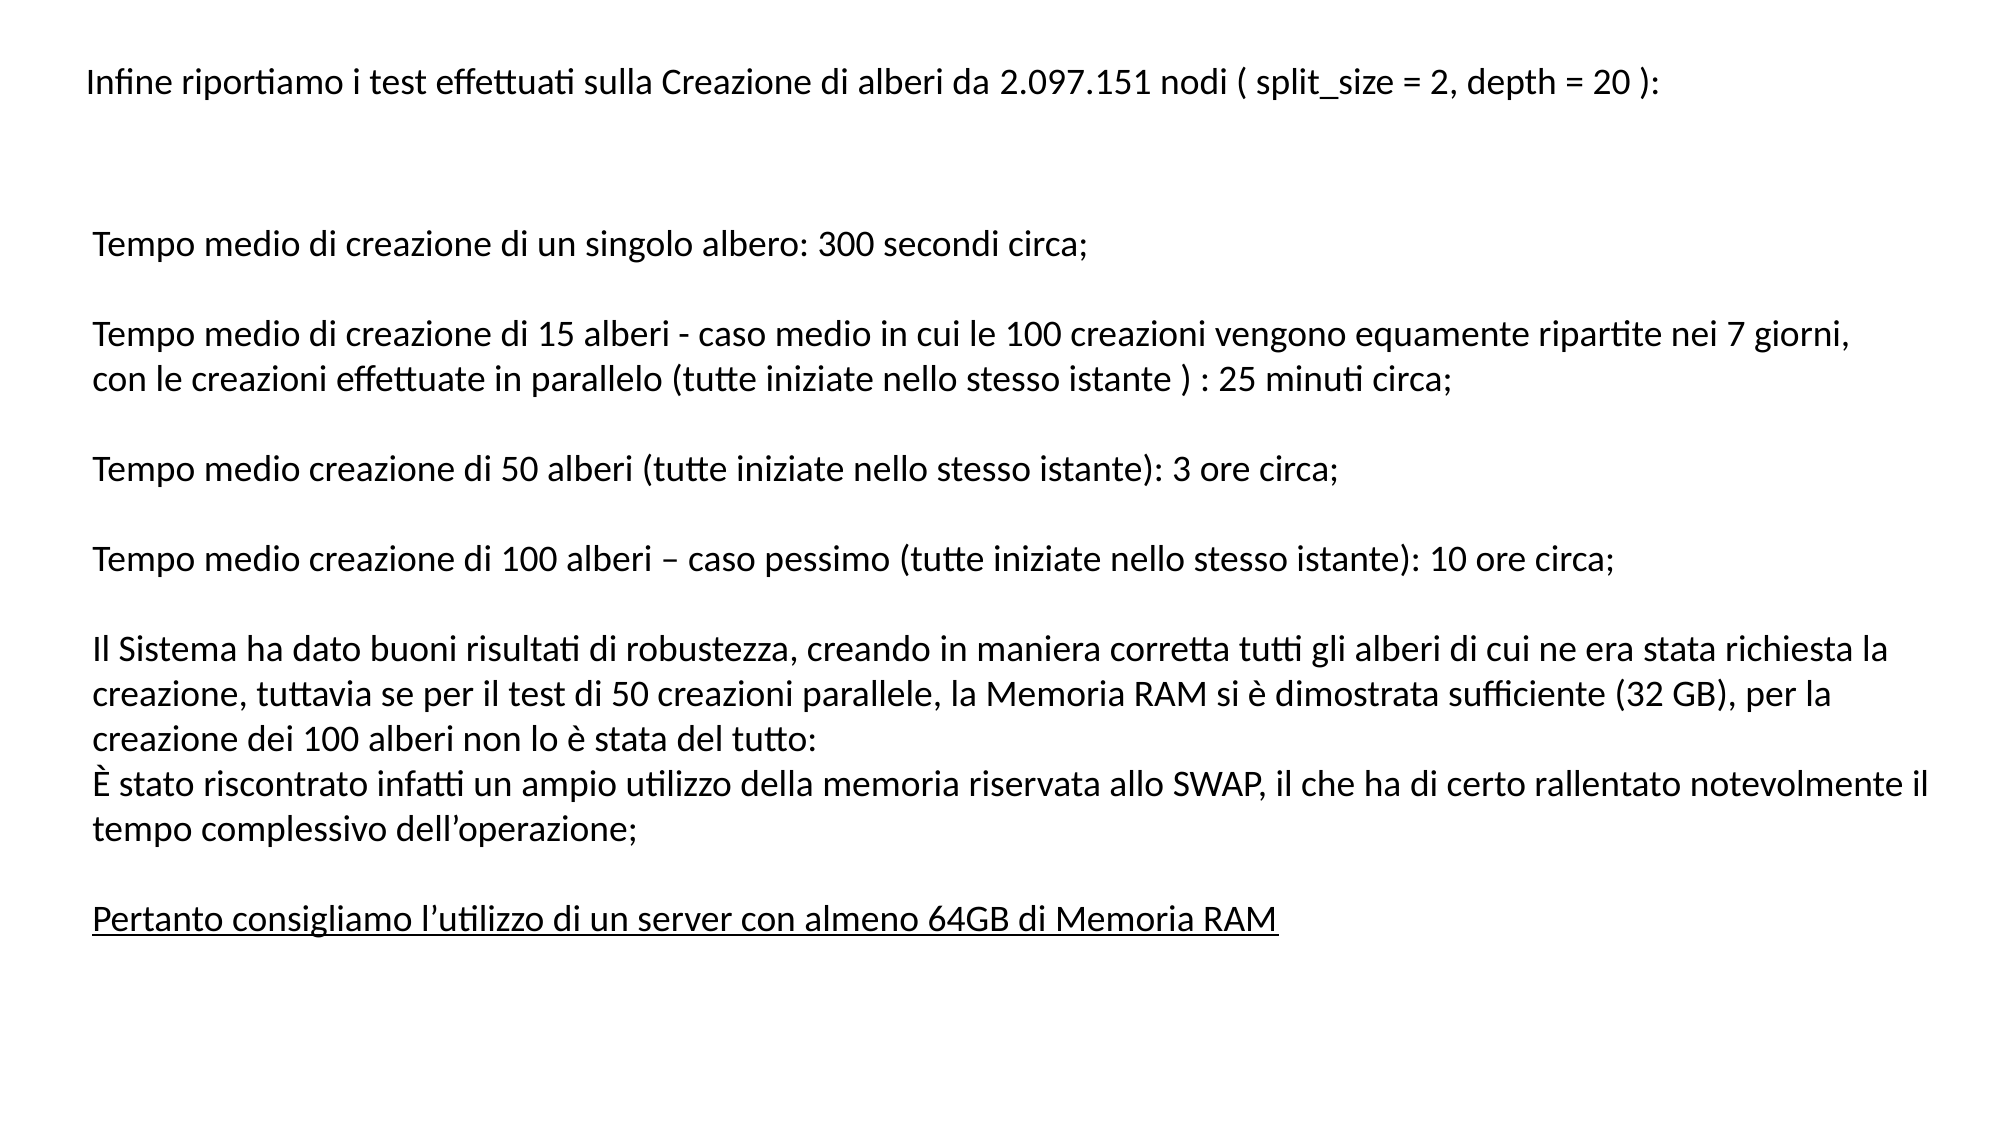

Infine riportiamo i test effettuati sulla Creazione di alberi da 2.097.151 nodi ( split_size = 2, depth = 20 ):
Tempo medio di creazione di un singolo albero: 300 secondi circa;

Tempo medio di creazione di 15 alberi - caso medio in cui le 100 creazioni vengono equamente ripartite nei 7 giorni,
con le creazioni effettuate in parallelo (tutte iniziate nello stesso istante ) : 25 minuti circa;

Tempo medio creazione di 50 alberi (tutte iniziate nello stesso istante): 3 ore circa;

Tempo medio creazione di 100 alberi – caso pessimo (tutte iniziate nello stesso istante): 10 ore circa;

Il Sistema ha dato buoni risultati di robustezza, creando in maniera corretta tutti gli alberi di cui ne era stata richiesta la
creazione, tuttavia se per il test di 50 creazioni parallele, la Memoria RAM si è dimostrata sufficiente (32 GB), per la
creazione dei 100 alberi non lo è stata del tutto:
È stato riscontrato infatti un ampio utilizzo della memoria riservata allo SWAP, il che ha di certo rallentato notevolmente il
tempo complessivo dell’operazione;

Pertanto consigliamo l’utilizzo di un server con almeno 64GB di Memoria RAM